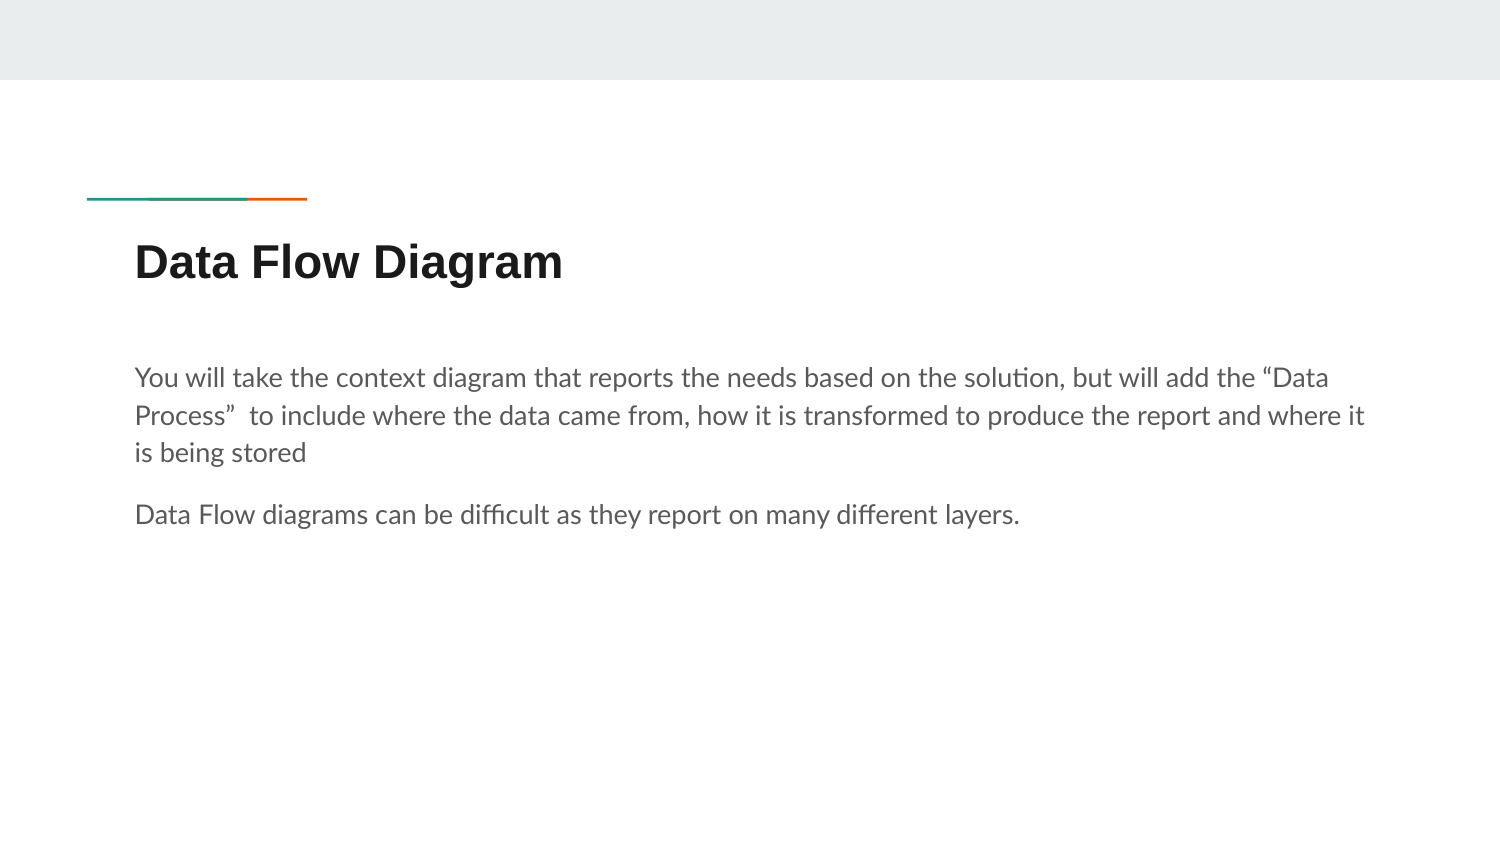

# Data Flow Diagram
You will take the context diagram that reports the needs based on the solution, but will add the “Data Process”  to include where the data came from, how it is transformed to produce the report and where it is being stored
Data Flow diagrams can be difficult as they report on many different layers.